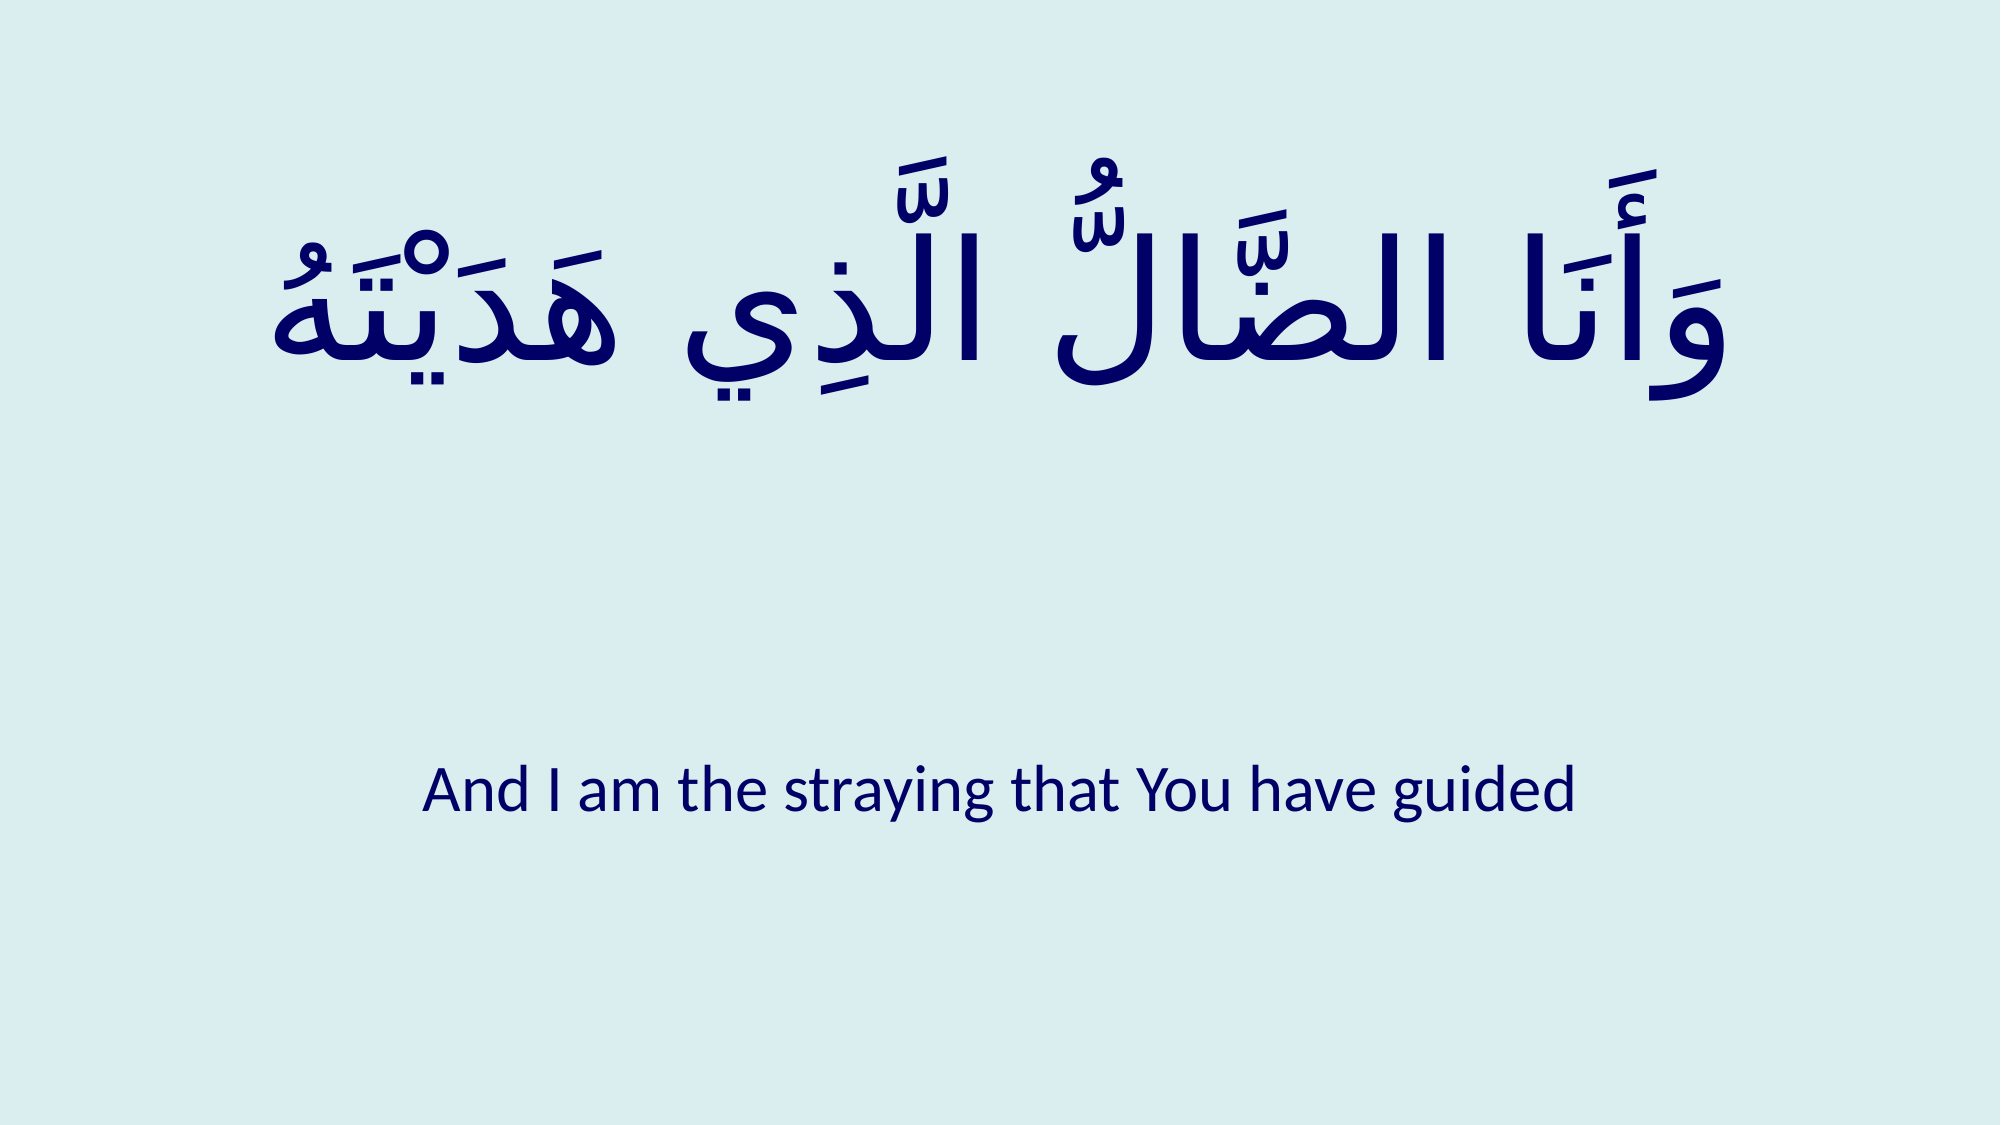

# وَأَنَا الضَّالُّ الَّذِي هَدَيْتَهُ
And I am the straying that You have guided